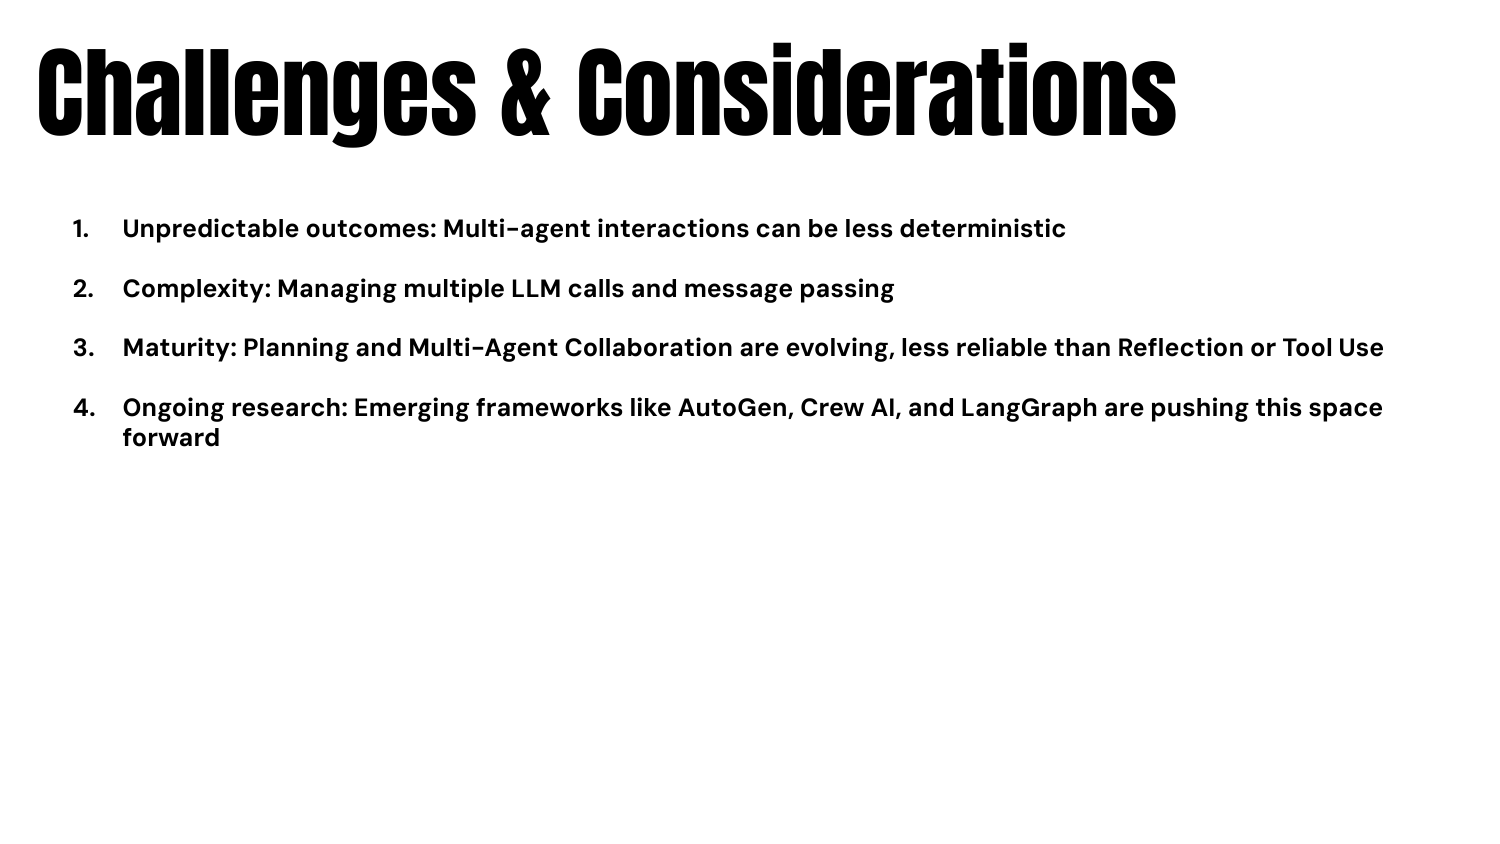

Challenges & Considerations

#
Unpredictable outcomes: Multi-agent interactions can be less deterministic
Complexity: Managing multiple LLM calls and message passing
Maturity: Planning and Multi-Agent Collaboration are evolving, less reliable than Reflection or Tool Use
Ongoing research: Emerging frameworks like AutoGen, Crew AI, and LangGraph are pushing this space forward